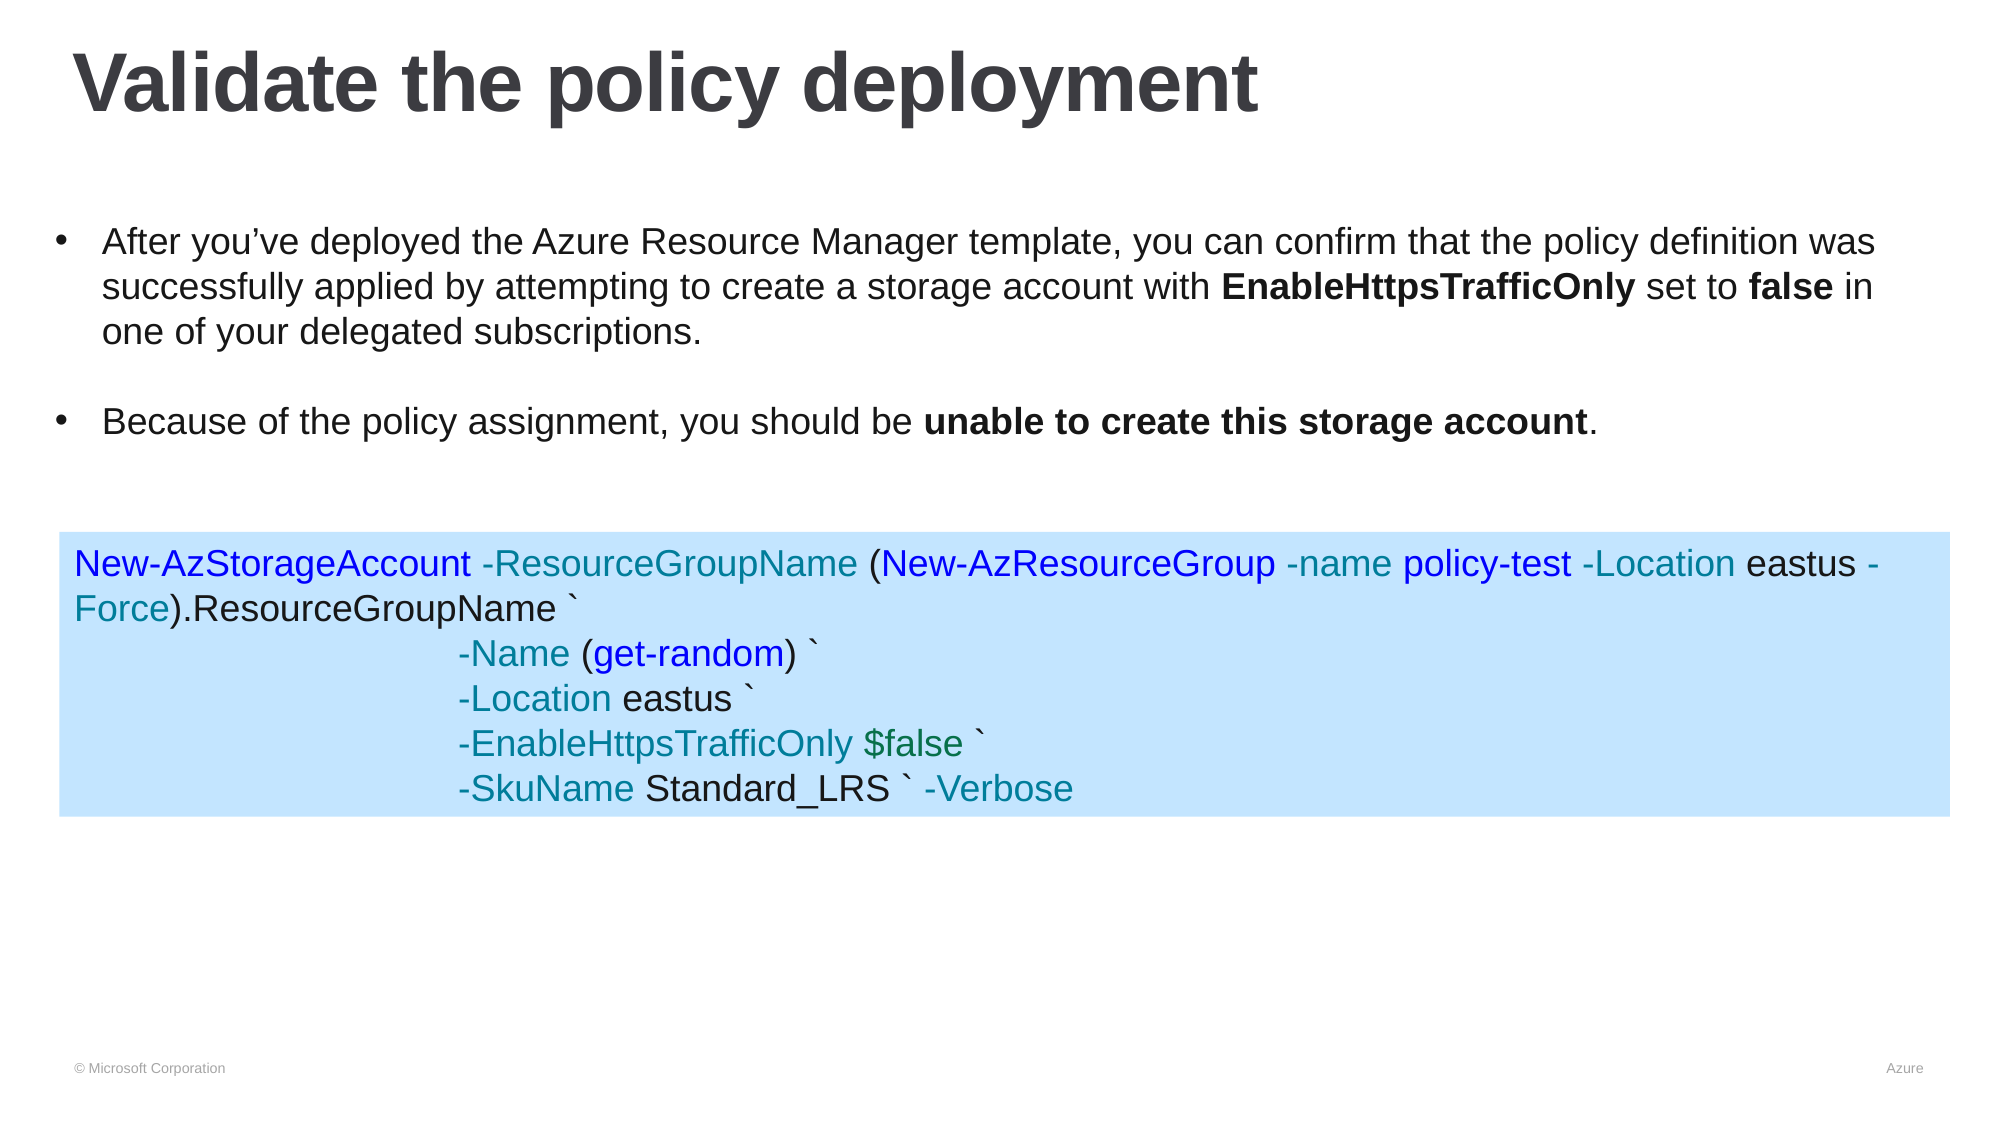

# Validate the policy deployment
After you’ve deployed the Azure Resource Manager template, you can confirm that the policy definition was successfully applied by attempting to create a storage account with EnableHttpsTrafficOnly set to false in one of your delegated subscriptions.

Because of the policy assignment, you should be unable to create this storage account.
New-AzStorageAccount -ResourceGroupName (New-AzResourceGroup -name policy-test -Location eastus -Force).ResourceGroupName `
		        -Name (get-random) `
		        -Location eastus `
		        -EnableHttpsTrafficOnly $false `
		        -SkuName Standard_LRS ` -Verbose
© Microsoft Corporation                                                                                  								                                Azure